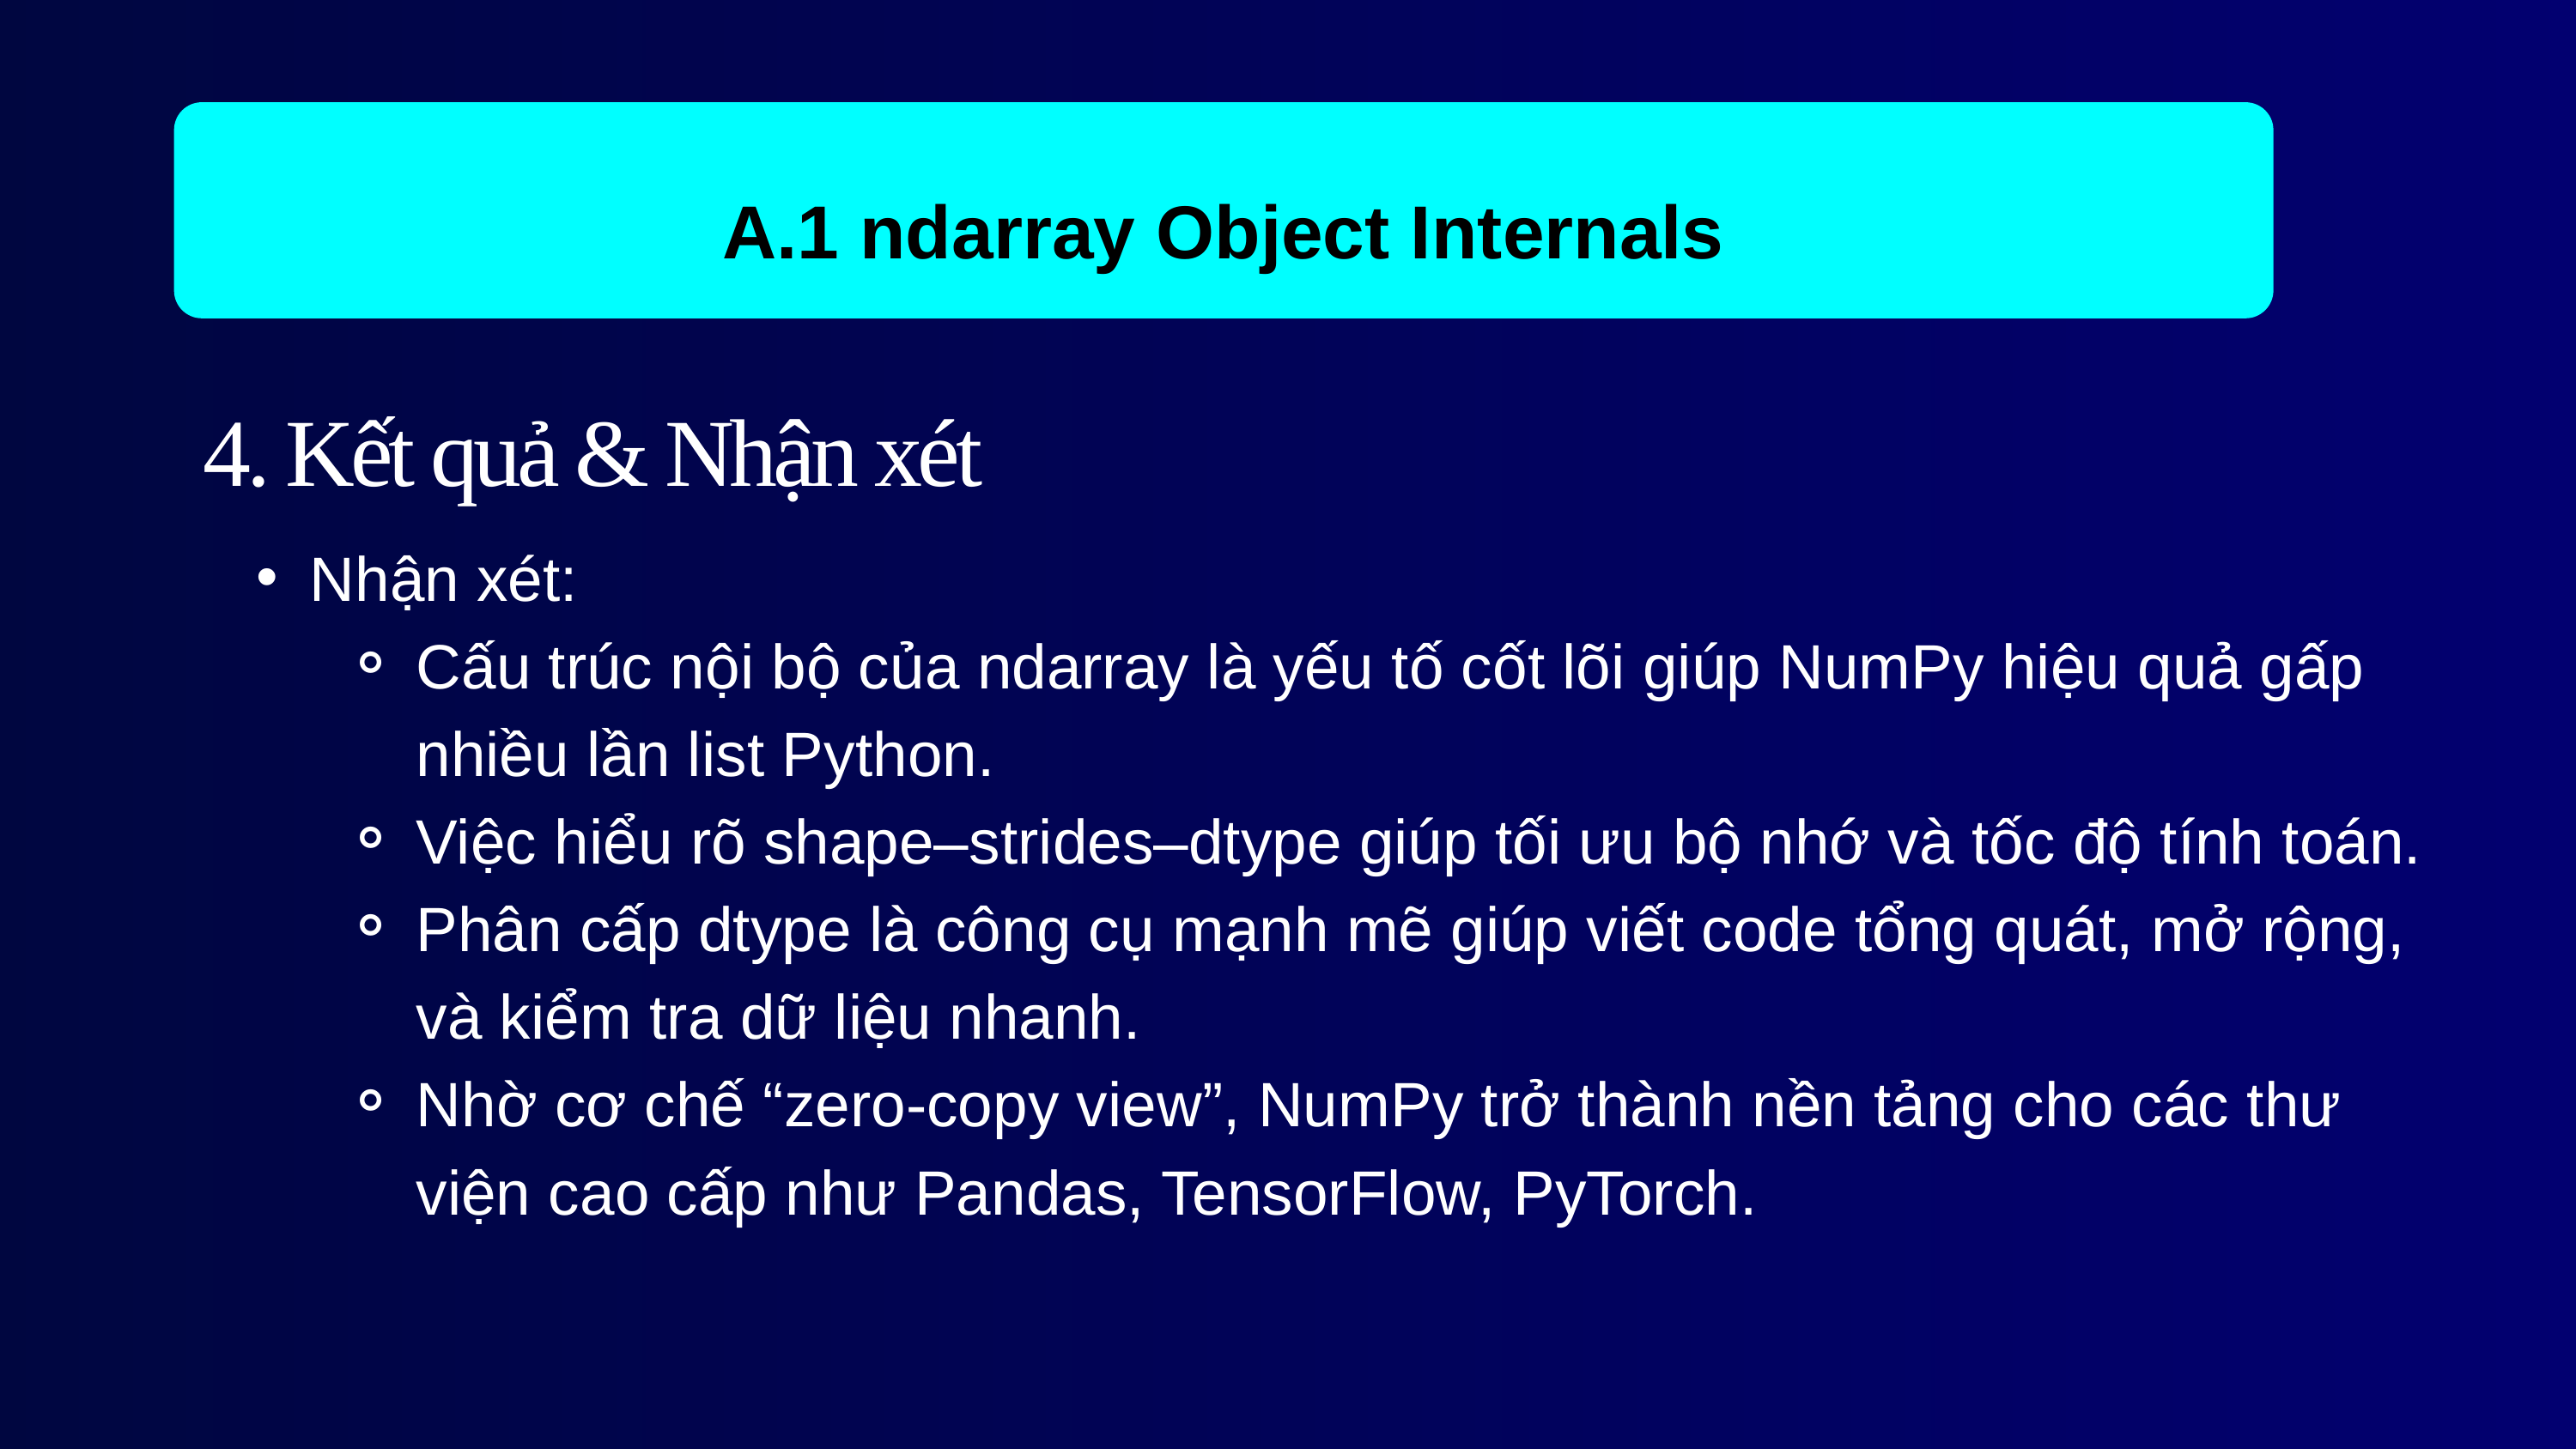

A.1 ndarray Object Internals

4. Kết quả & Nhận xét
Nhận xét:
Cấu trúc nội bộ của ndarray là yếu tố cốt lõi giúp NumPy hiệu quả gấp nhiều lần list Python.
Việc hiểu rõ shape–strides–dtype giúp tối ưu bộ nhớ và tốc độ tính toán.
Phân cấp dtype là công cụ mạnh mẽ giúp viết code tổng quát, mở rộng, và kiểm tra dữ liệu nhanh.
Nhờ cơ chế “zero-copy view”, NumPy trở thành nền tảng cho các thư viện cao cấp như Pandas, TensorFlow, PyTorch.